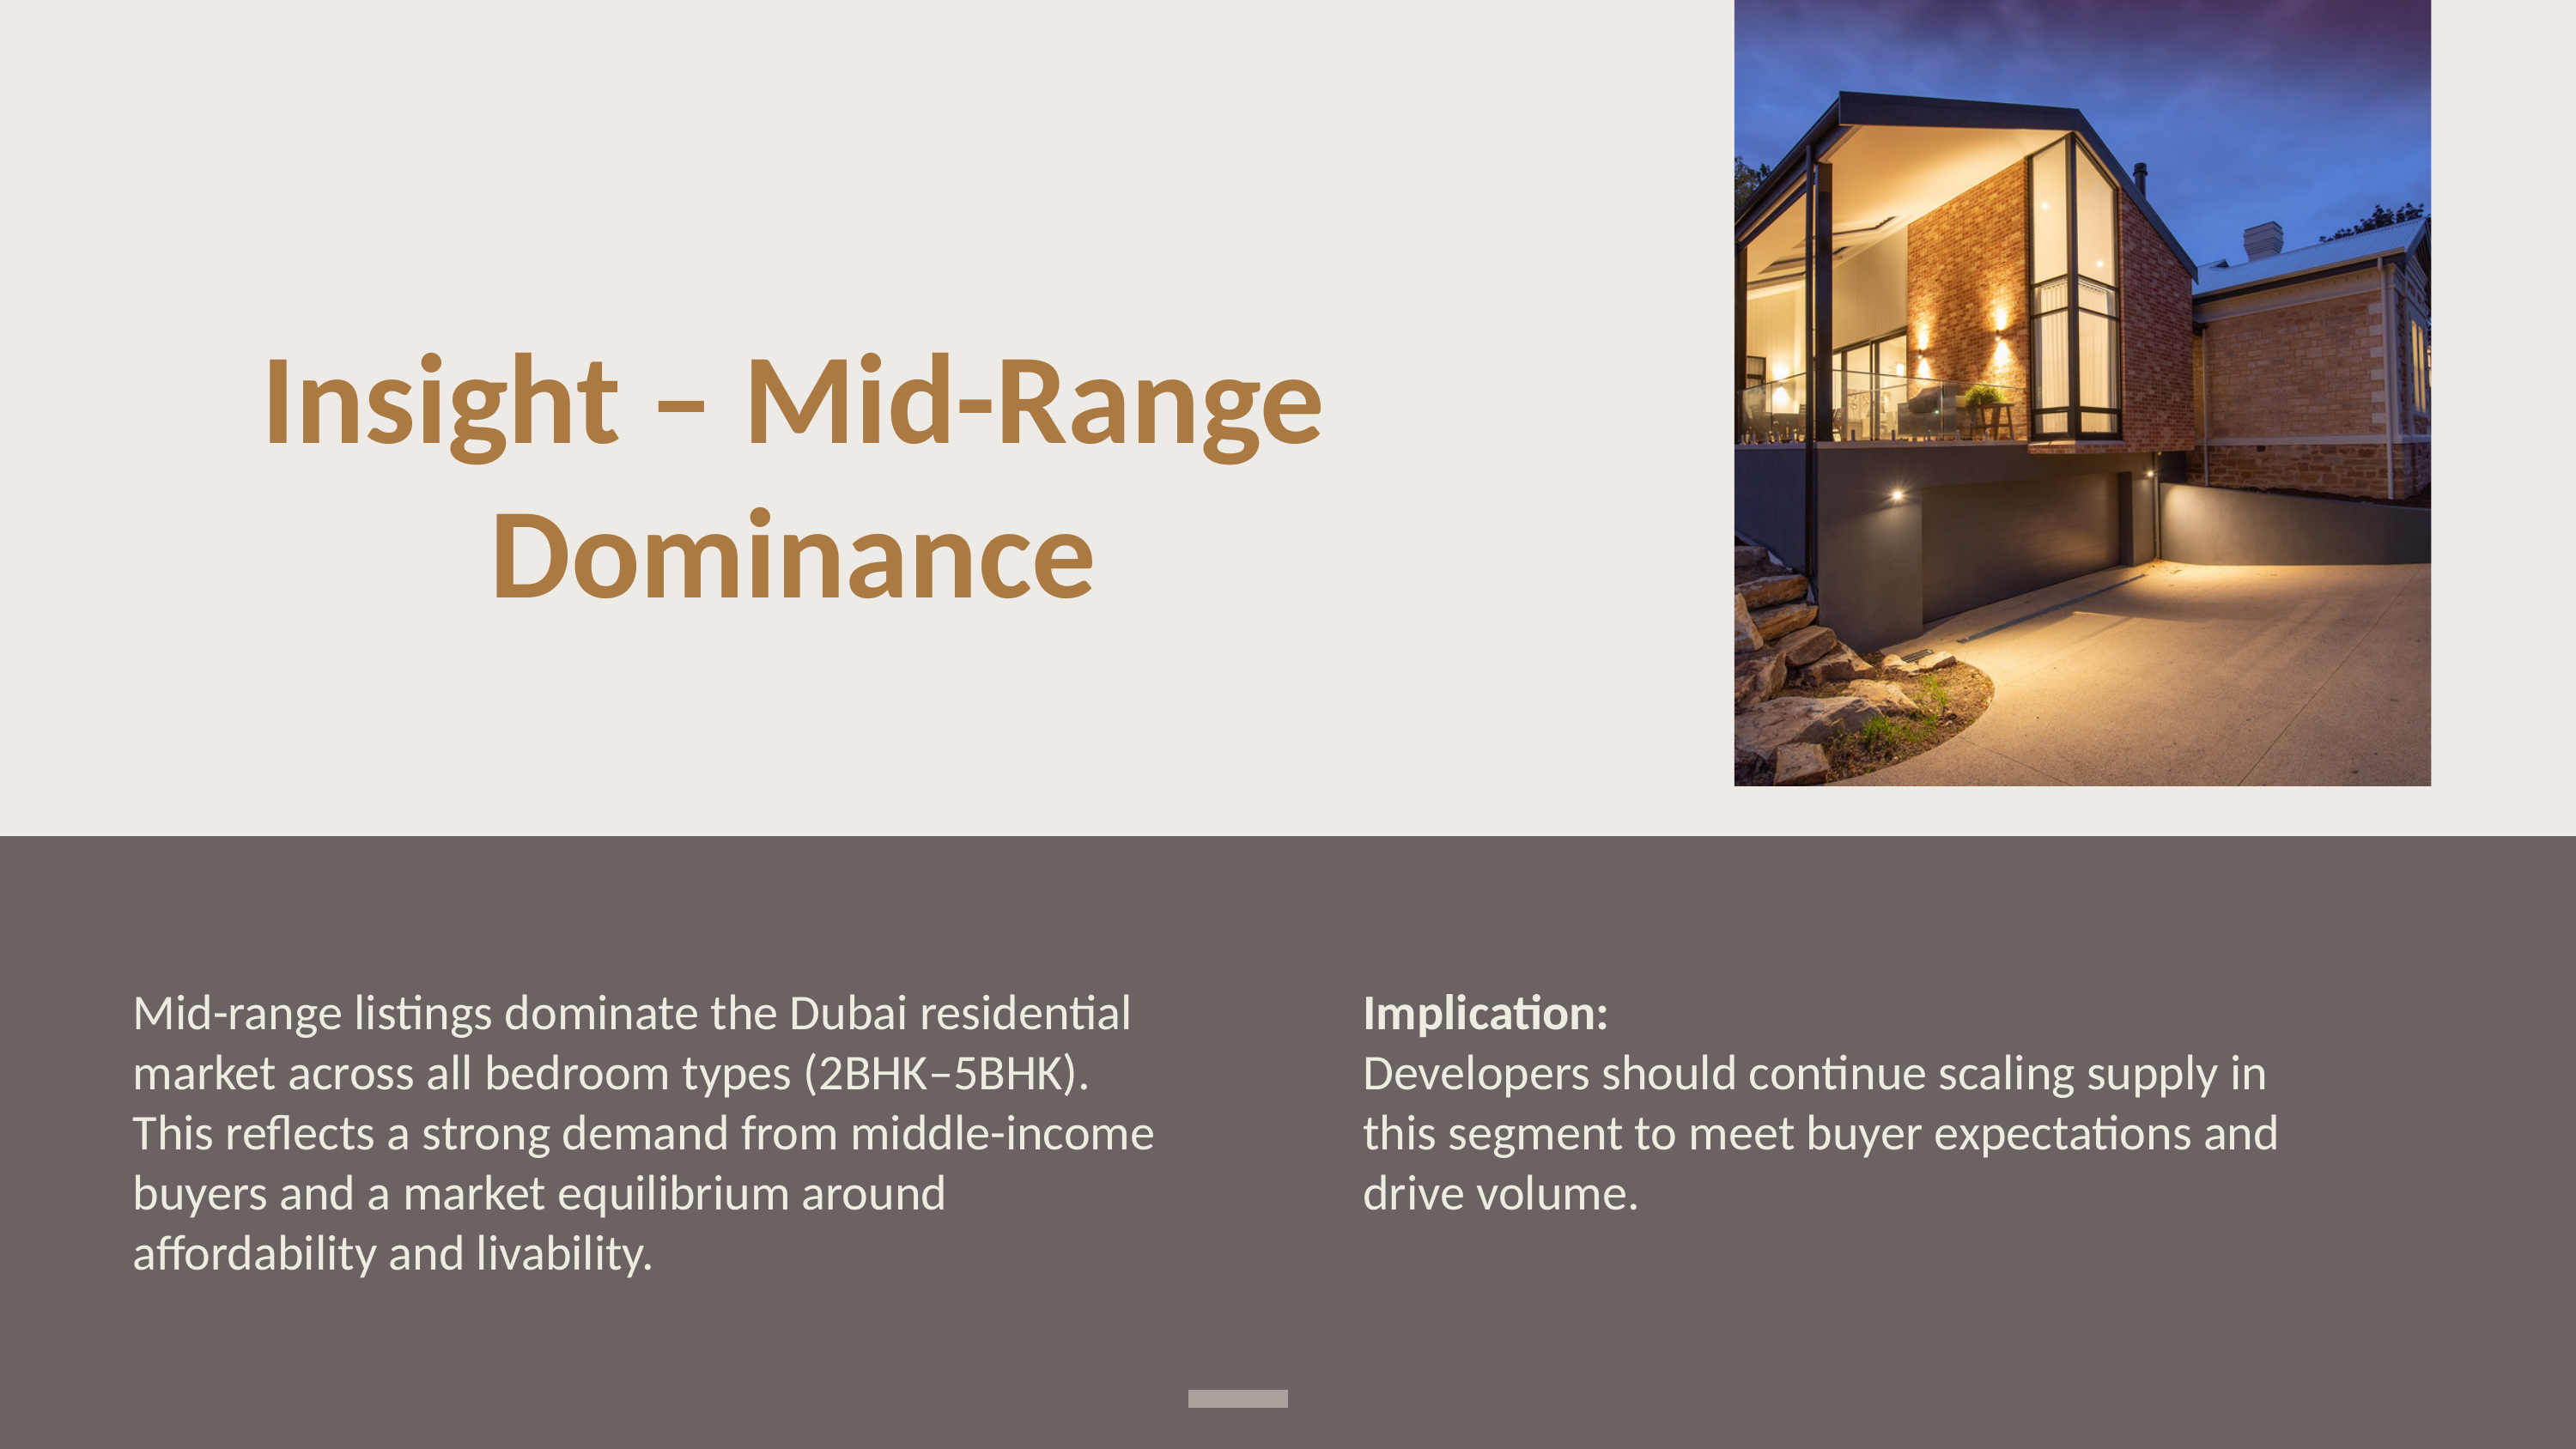

Insight – Mid-Range Dominance

Mid-range listings dominate the Dubai residential market across all bedroom types (2BHK–5BHK). This reflects a strong demand from middle-income buyers and a market equilibrium around affordability and livability.
Implication:
Developers should continue scaling supply in this segment to meet buyer expectations and drive volume.